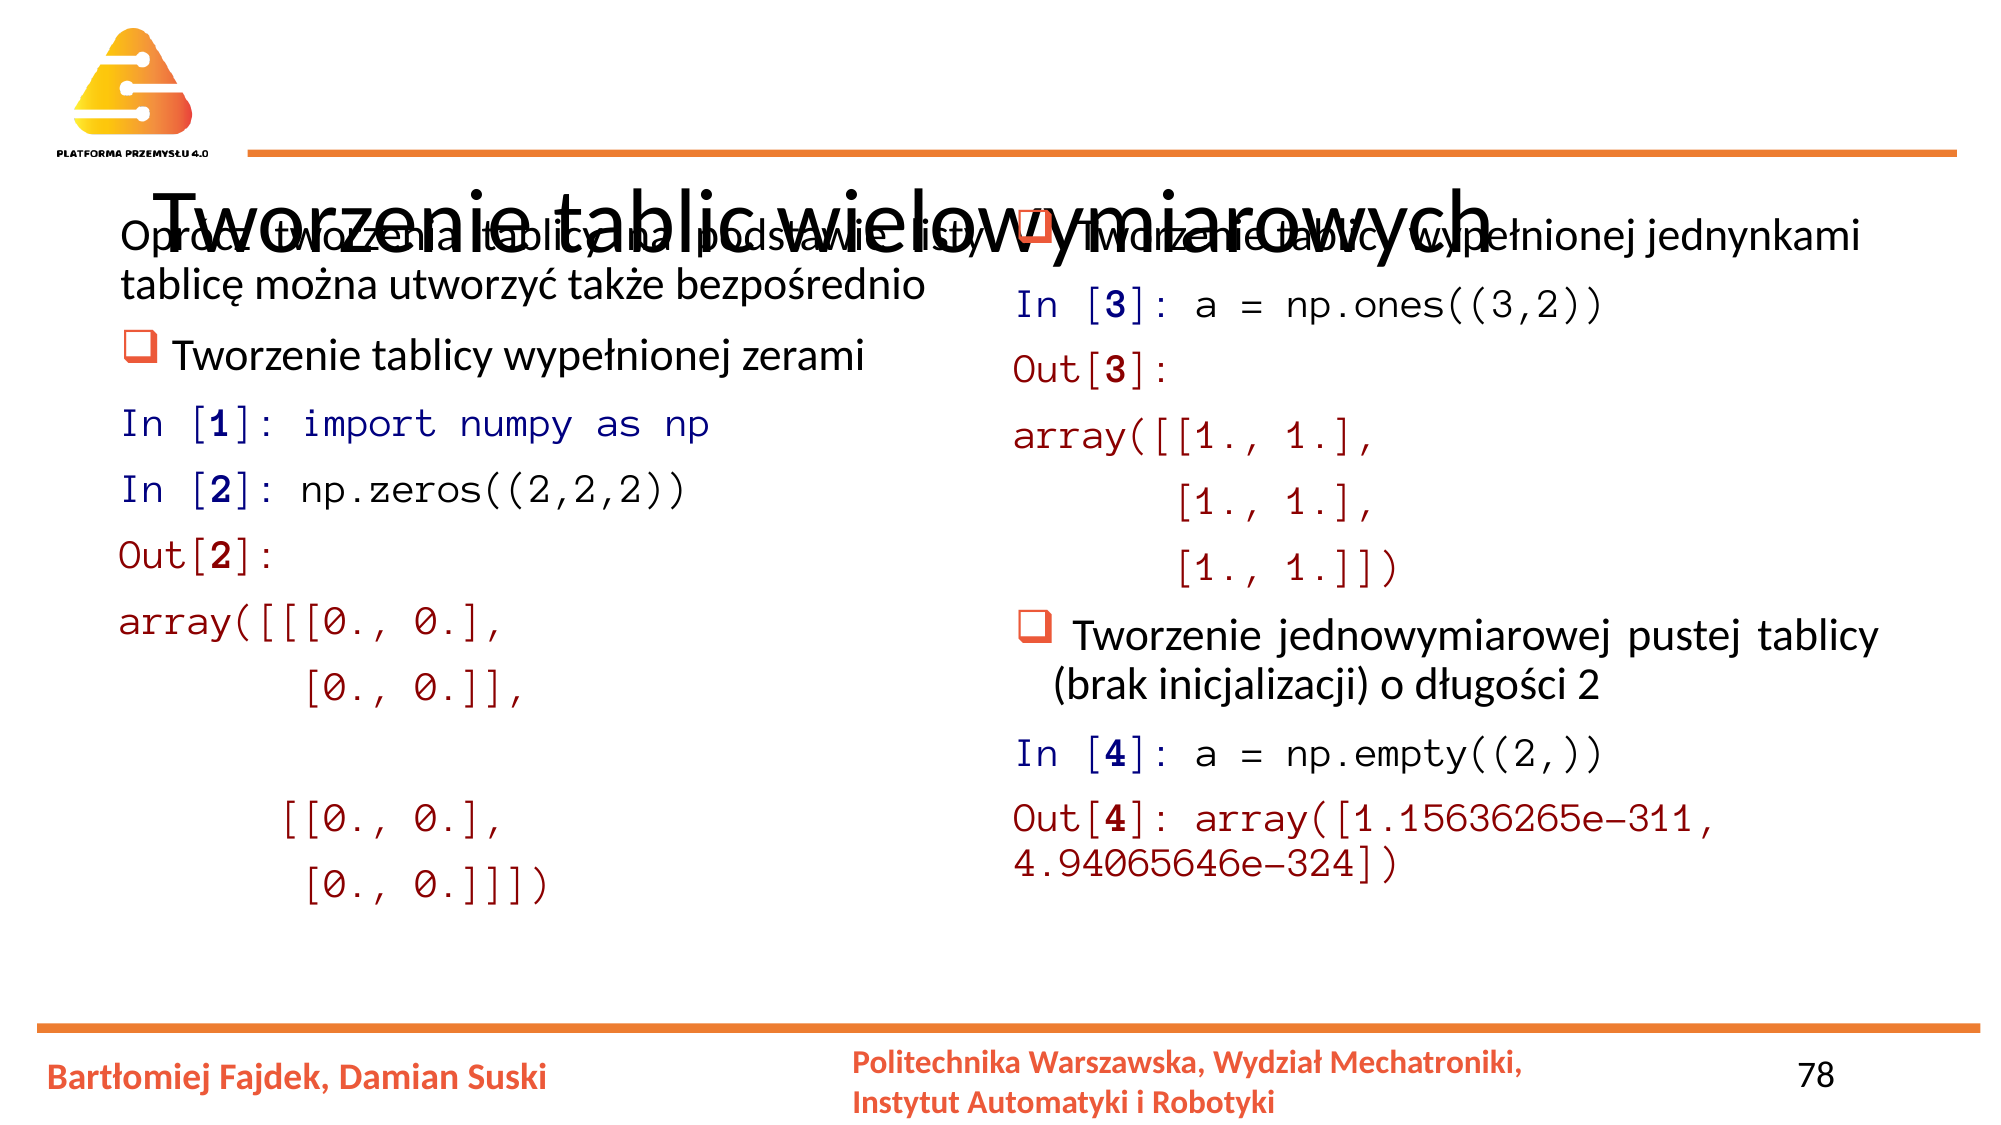

# Tworzenie tablic wielowymiarowych
Oprócz tworzenia tablicy na podstawie listy tablicę można utworzyć także bezpośrednio
 Tworzenie tablicy wypełnionej zerami
In [1]: import numpy as np
In [2]: np.zeros((2,2,2))
Out[2]:
array([[[0., 0.],
        [0., 0.]],

       [[0., 0.],
        [0., 0.]]])

  Tworzenie tablicy wypełnionej jednynkami
In [3]: a = np.ones((3,2))
Out[3]:
array([[1., 1.],
       [1., 1.],
       [1., 1.]])
 Tworzenie jednowymiarowej pustej tablicy (brak inicjalizacji) o długości 2
In [4]: a = np.empty((2,))
Out[4]: array([1.15636265e-311, 4.94065646e-324])
78